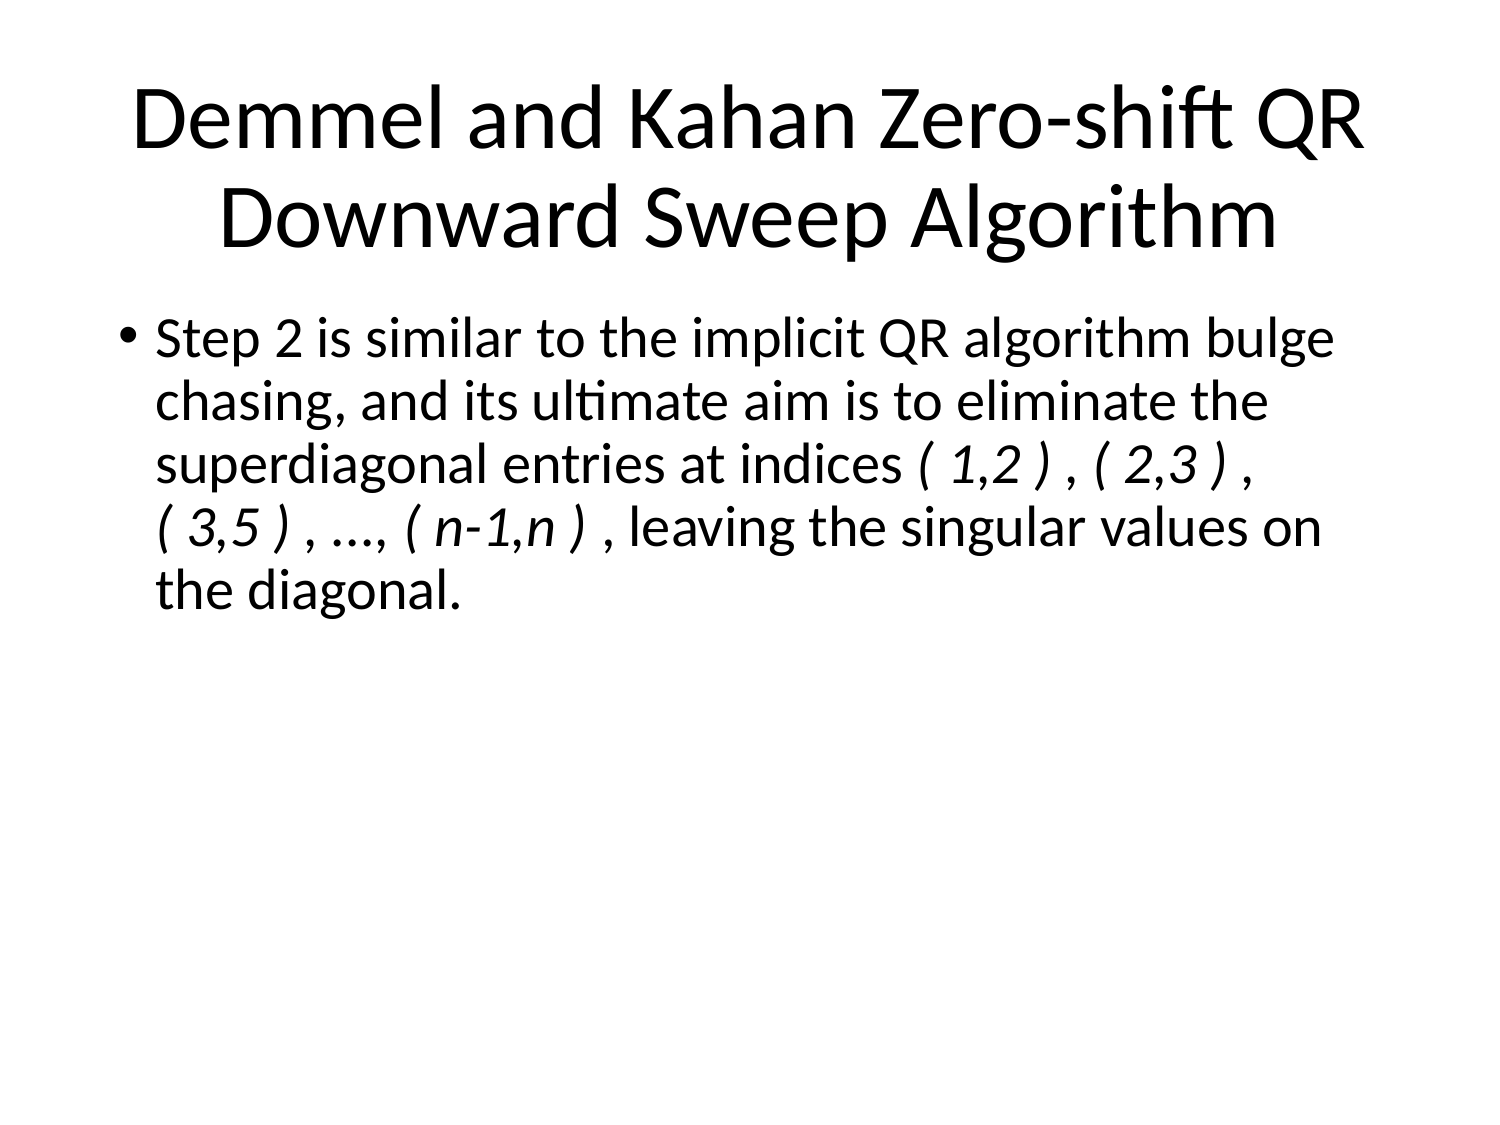

# Demmel and Kahan Zero-shift QR Downward Sweep Algorithm
Step 2 is similar to the implicit QR algorithm bulge chasing, and its ultimate aim is to eliminate the superdiagonal entries at indices ( 1,2 ) , ( 2,3 ) ,
( 3,5 ) , ..., ( n-1,n ) , leaving the singular values on the diagonal.